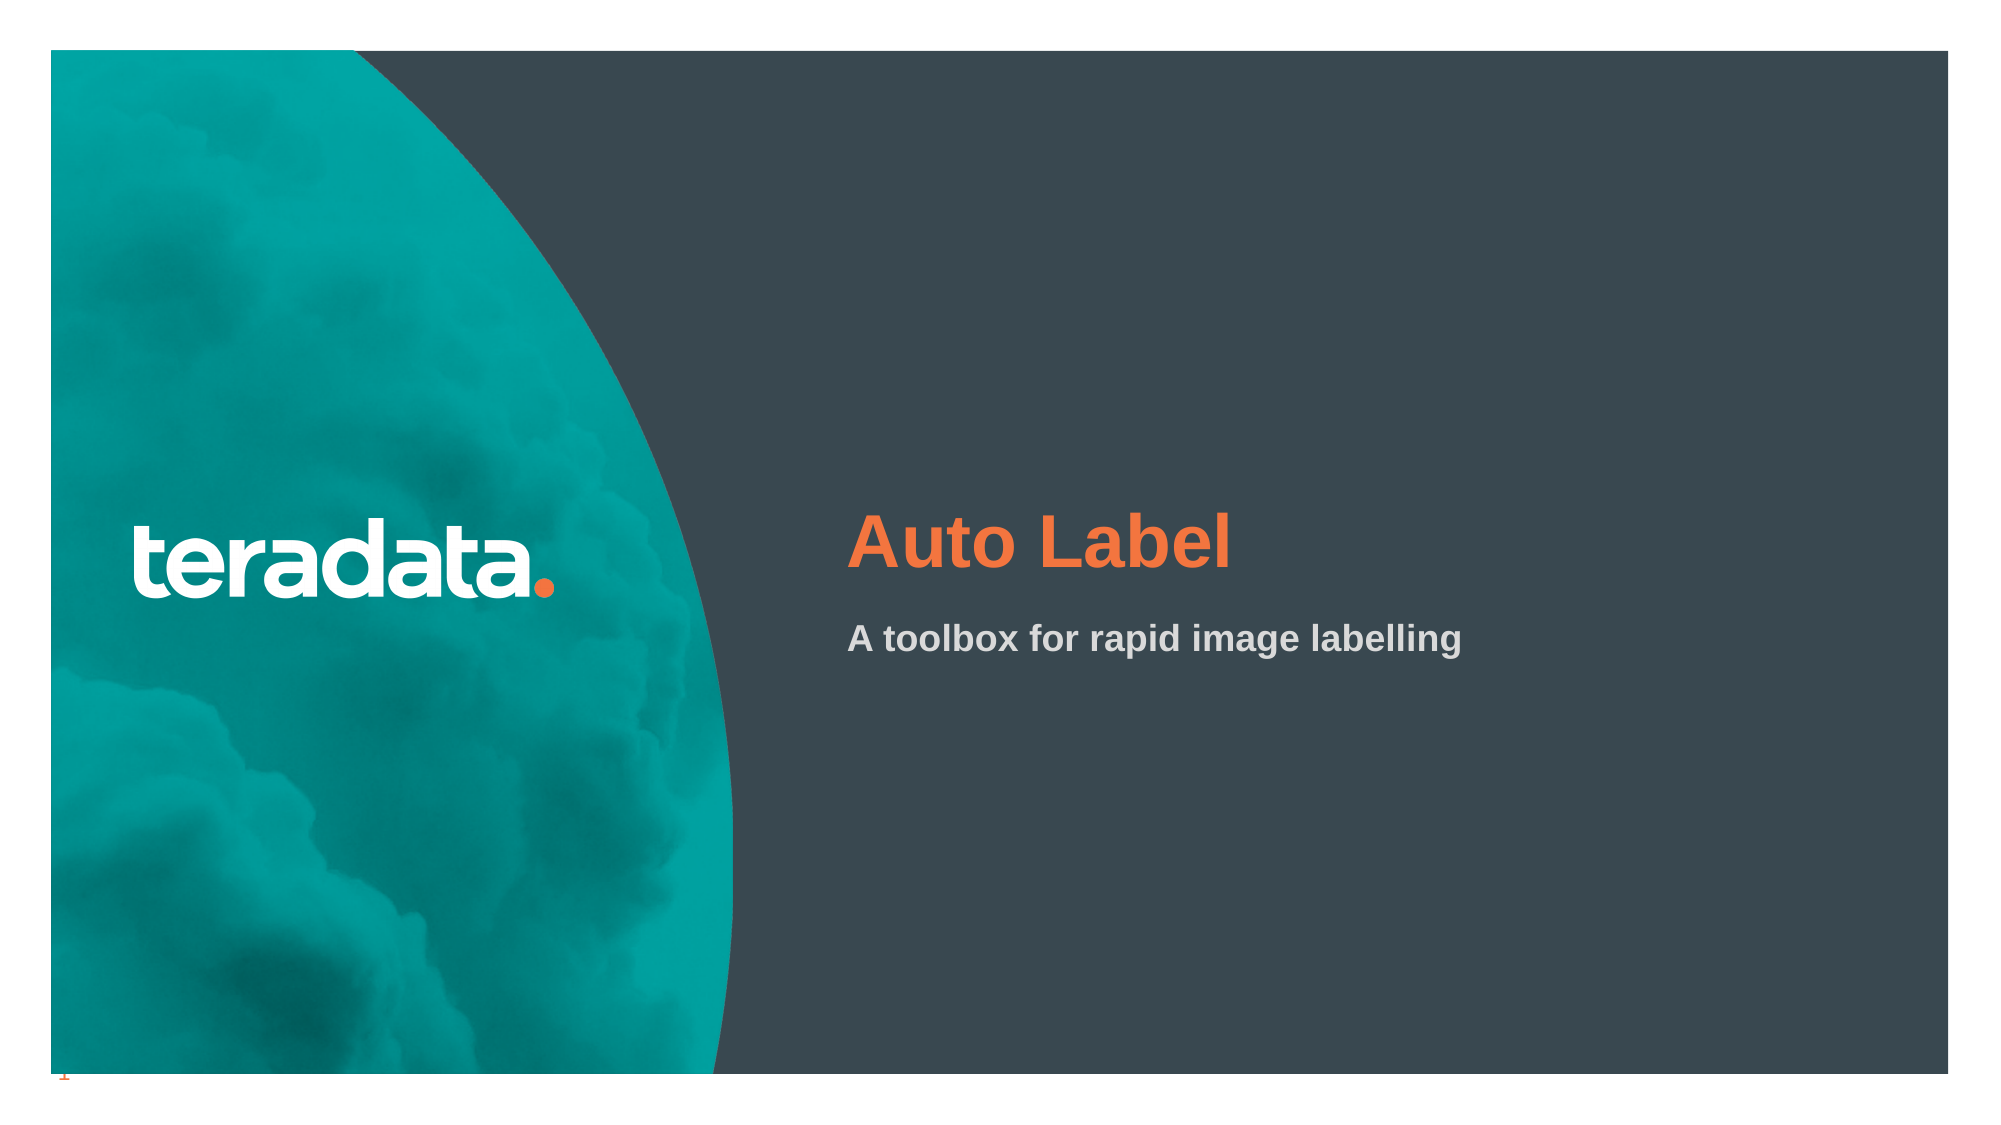

Auto Label
A toolbox for rapid image labelling